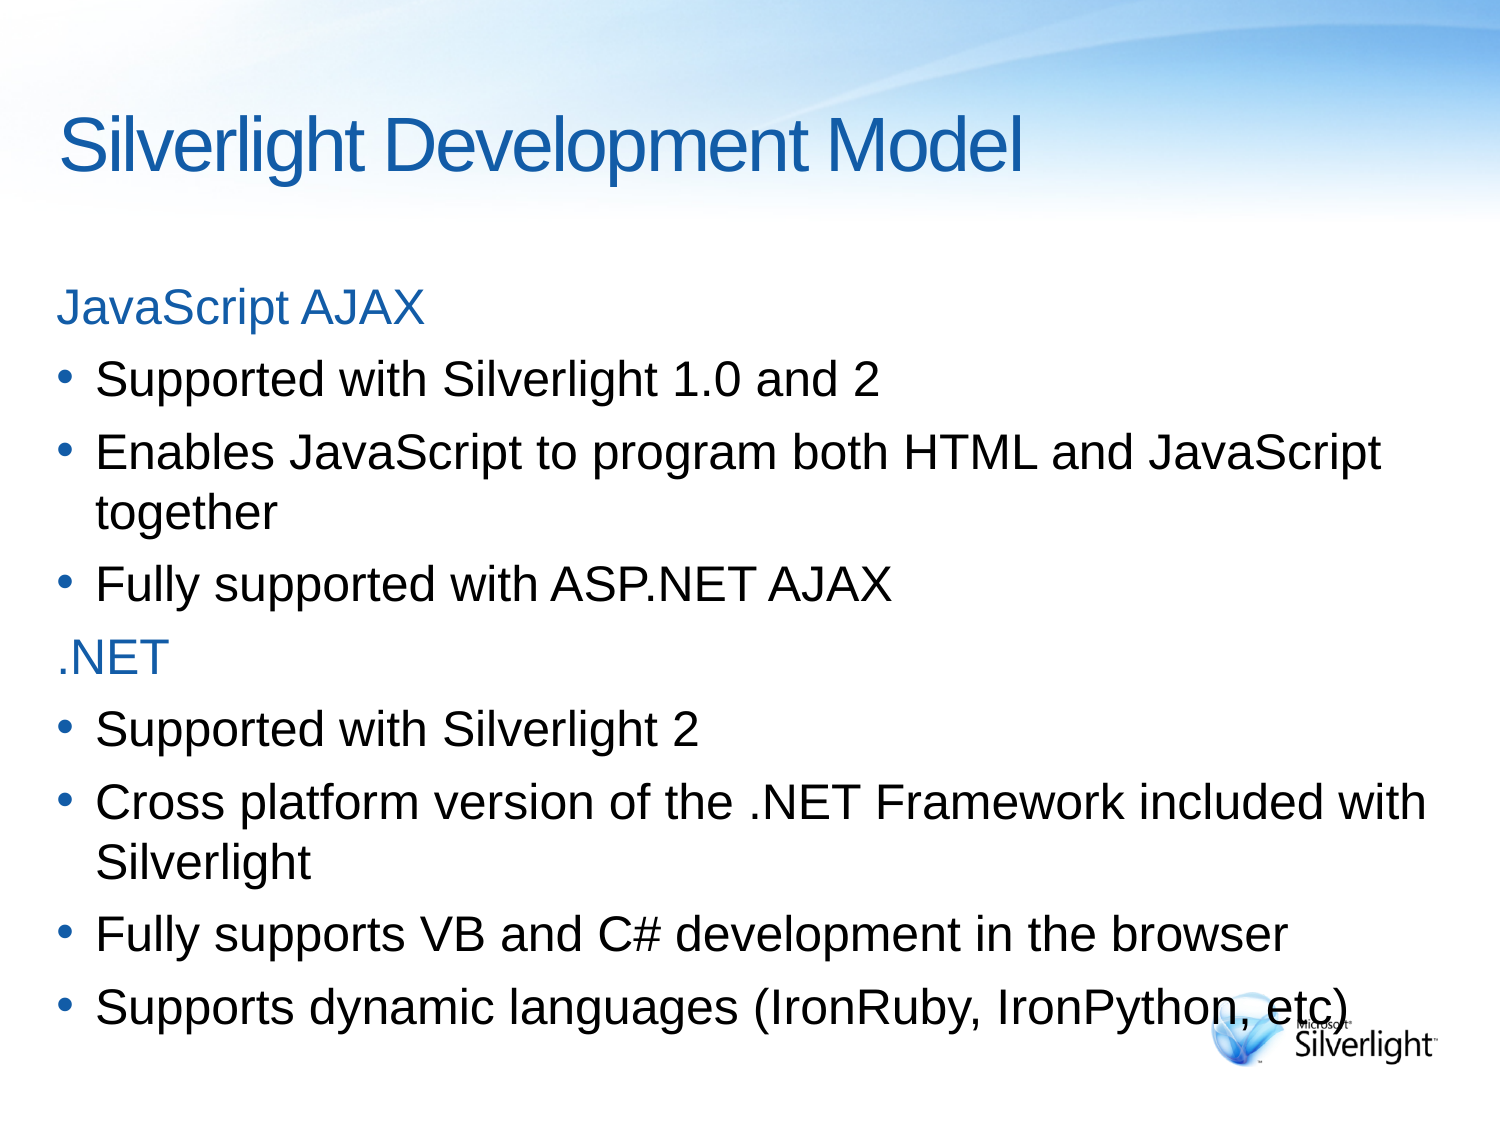

# Silverlight Development Model
JavaScript AJAX
Supported with Silverlight 1.0 and 2
Enables JavaScript to program both HTML and JavaScript together
Fully supported with ASP.NET AJAX
.NET
Supported with Silverlight 2
Cross platform version of the .NET Framework included with Silverlight
Fully supports VB and C# development in the browser
Supports dynamic languages (IronRuby, IronPython, etc)